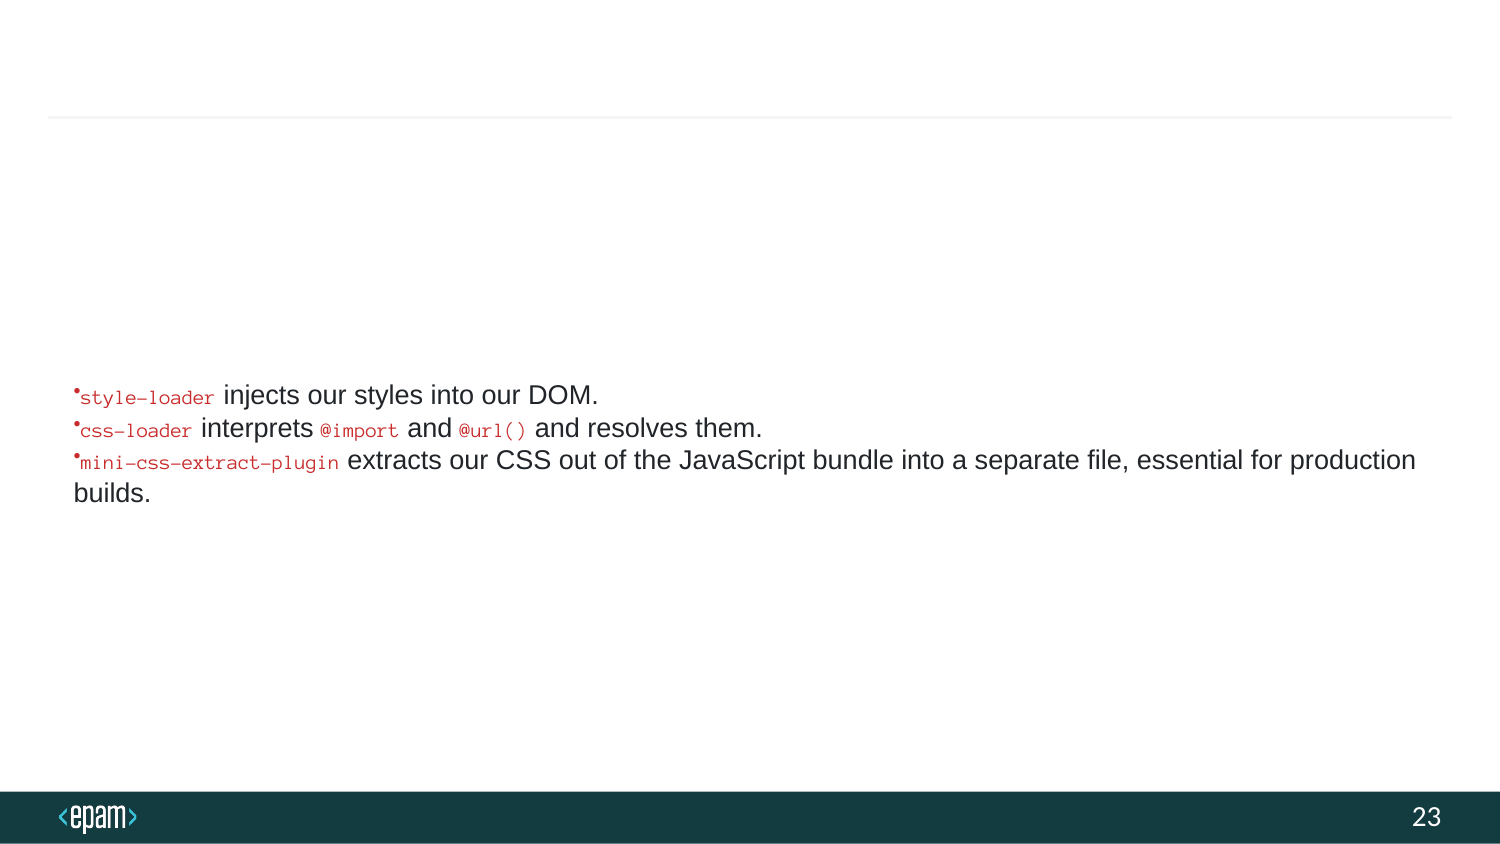

#

style-loader injects our styles into our DOM.
css-loader interprets @import and @url() and resolves them.
mini-css-extract-plugin extracts our CSS out of the JavaScript bundle into a separate file, essential for production builds.

23